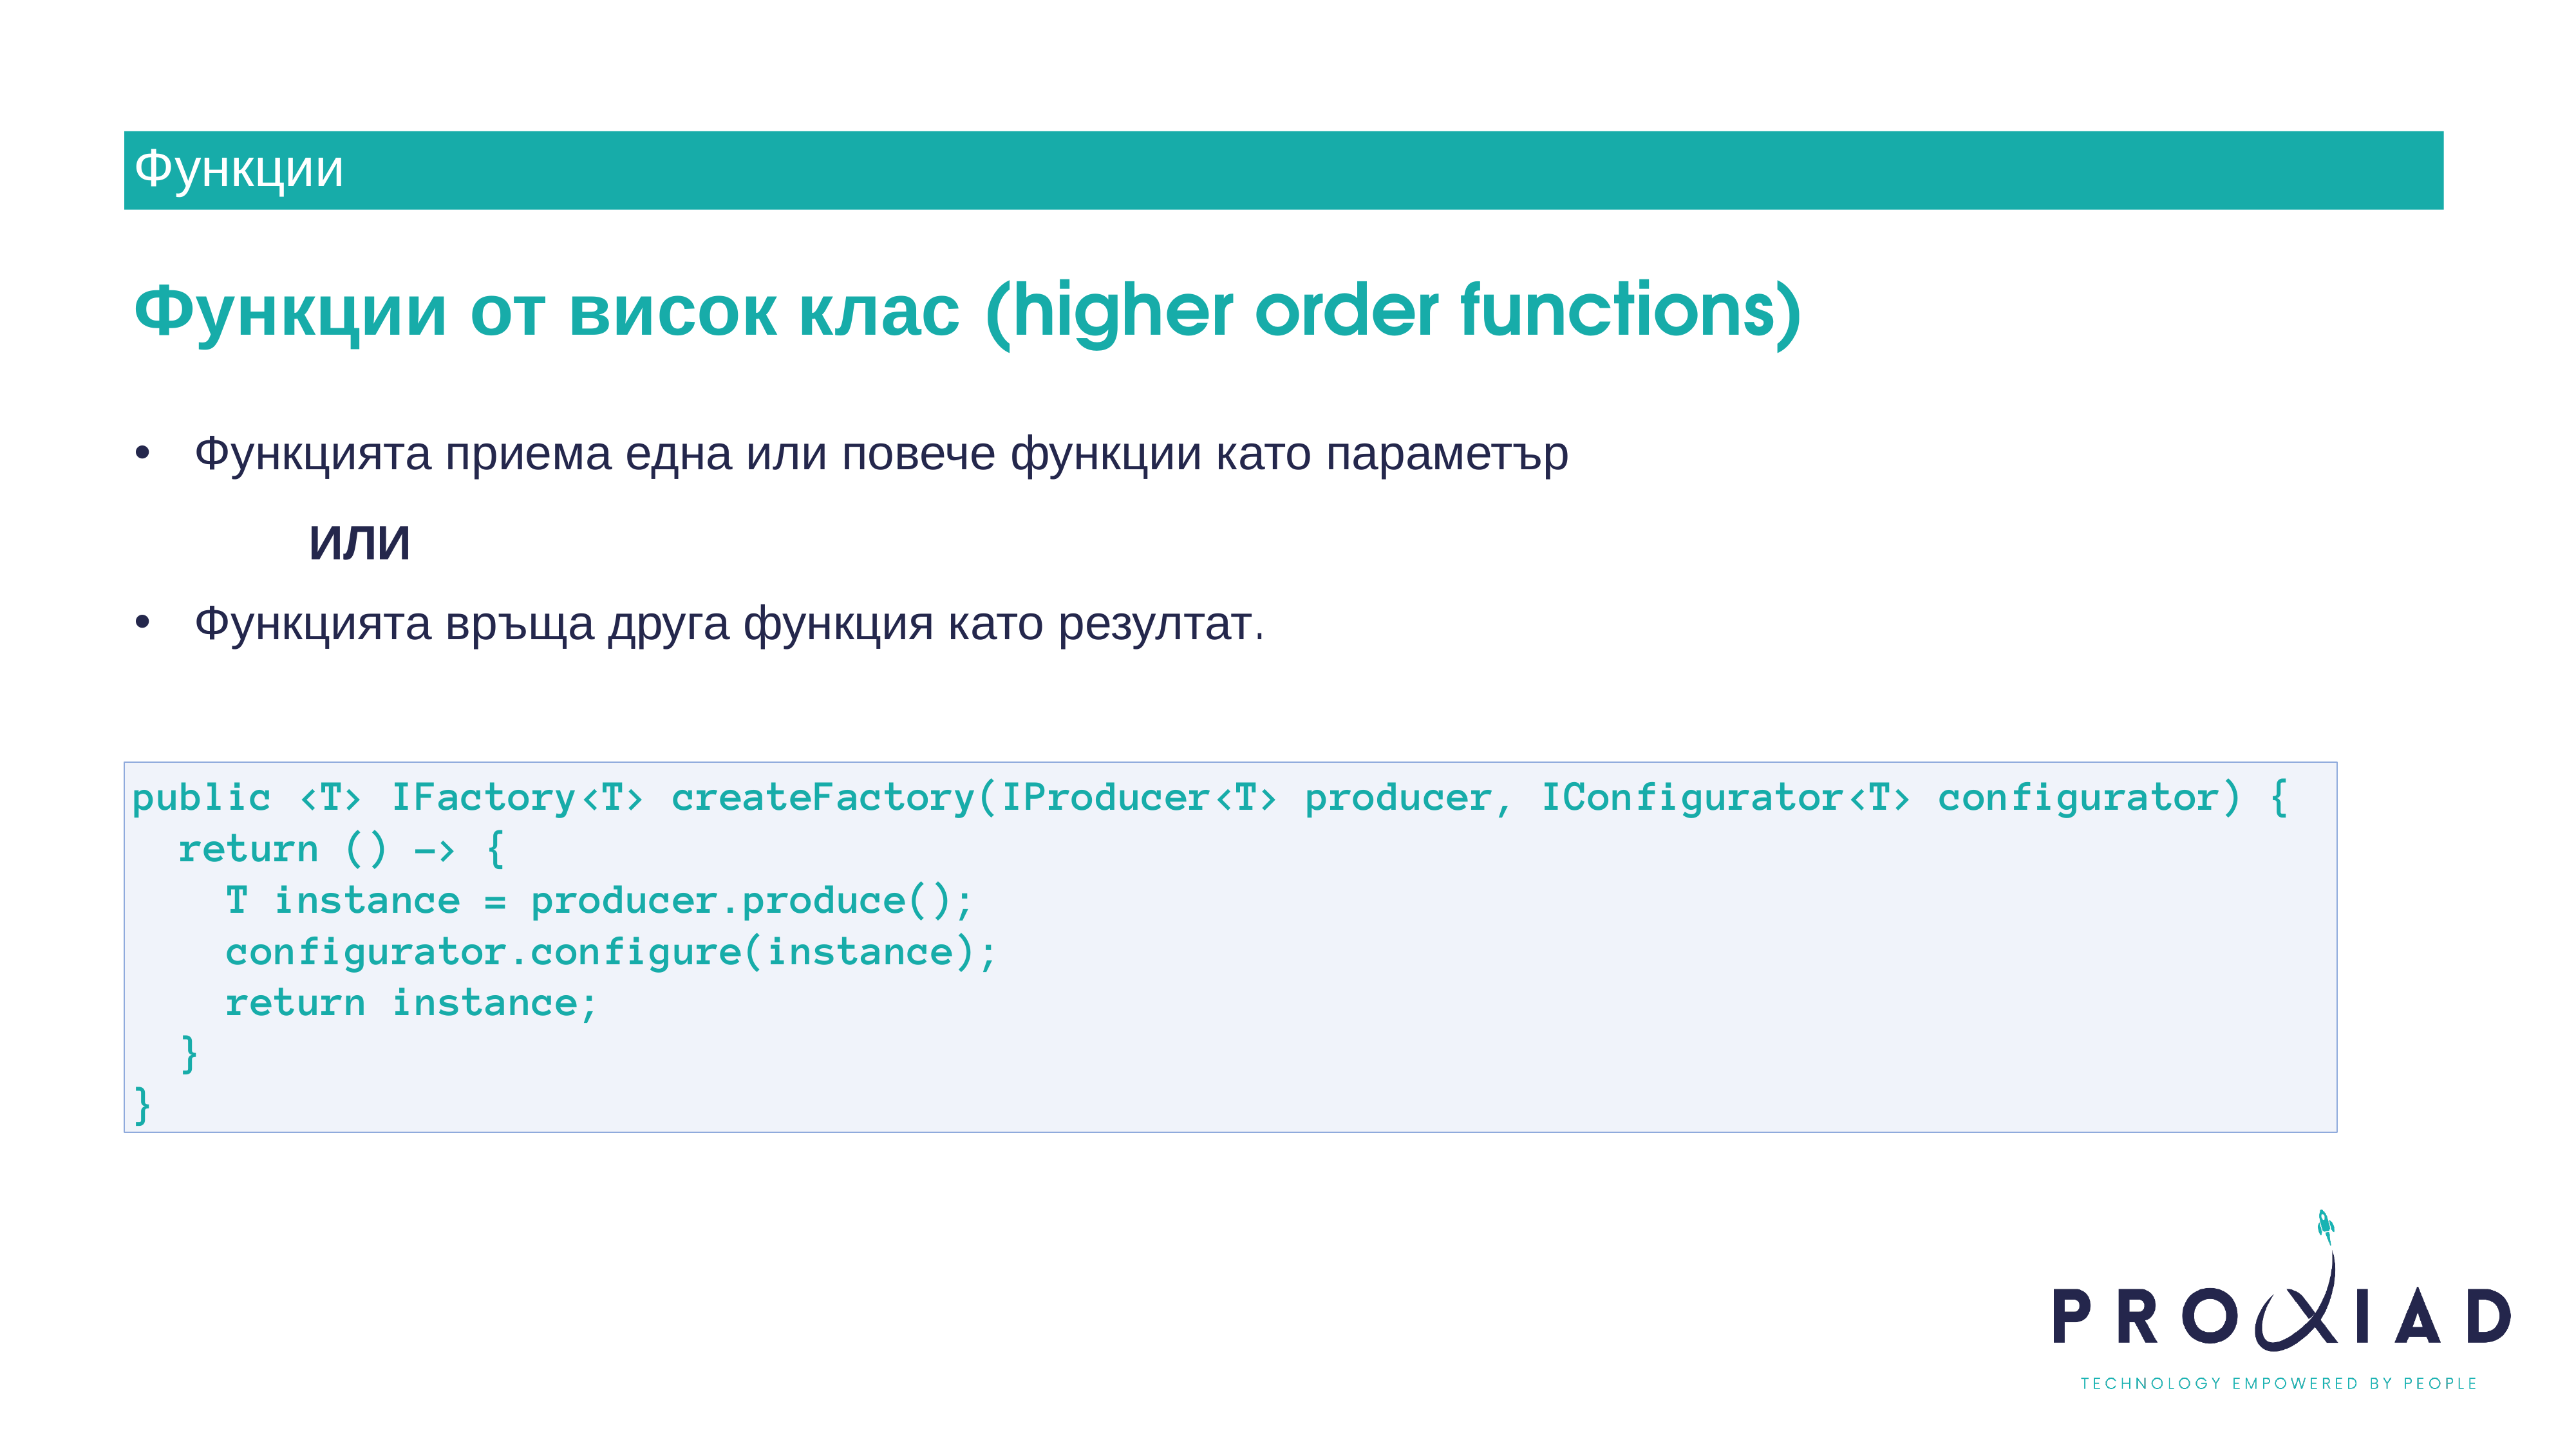

Функции
Функции от висок клас (higher order functions)
Функцията приема една или повече функции като параметър
Функцията връща друга функция като резултат.
ИЛИ
public <T> IFactory<T> createFactory(IProducer<T> producer, IConfigurator<T> configurator) {
  return () -> {
    T instance = producer.produce();
    configurator.configure(instance);
    return instance;
  }
}